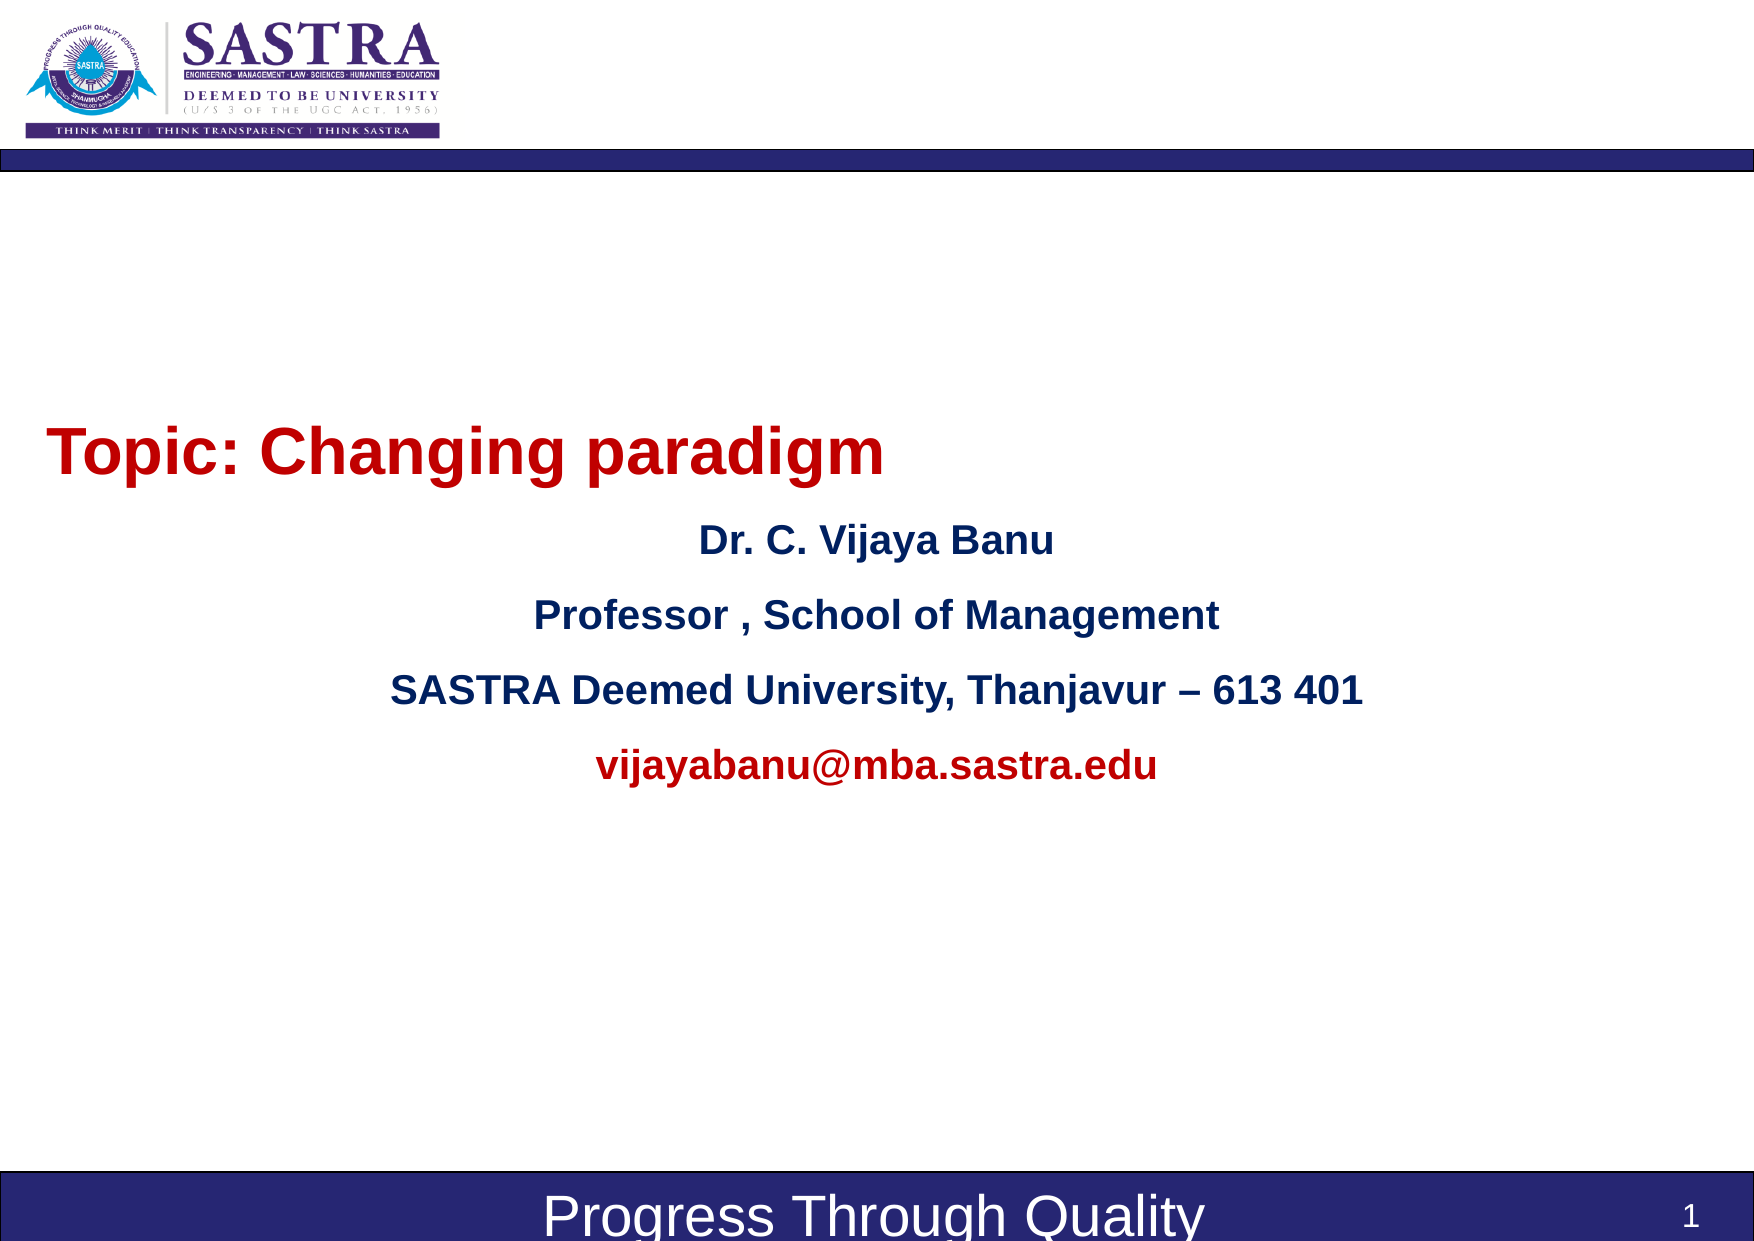

Topic: Changing paradigm
Dr. C. Vijaya Banu
Professor , School of Management
SASTRA Deemed University, Thanjavur – 613 401
vijayabanu@mba.sastra.edu

1